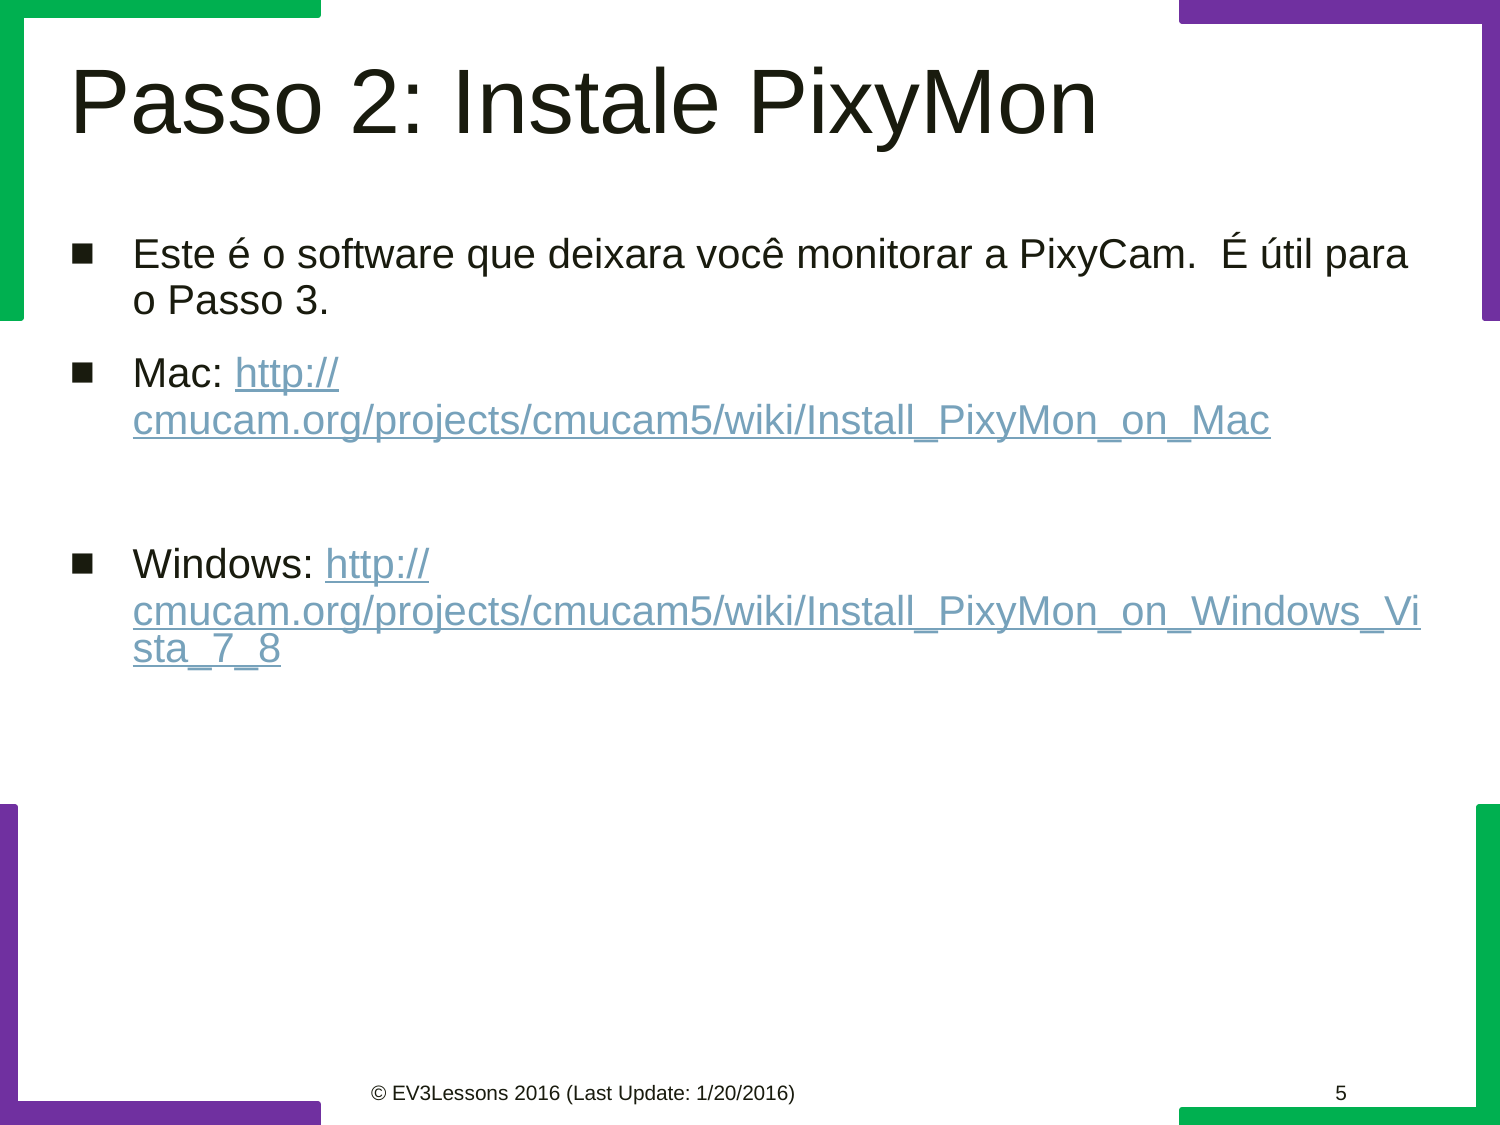

# Passo 2: Instale PixyMon
Este é o software que deixara você monitorar a PixyCam.  É útil para o Passo 3.
Mac: http://cmucam.org/projects/cmucam5/wiki/Install_PixyMon_on_Mac

Windows: http://cmucam.org/projects/cmucam5/wiki/Install_PixyMon_on_Windows_Vista_7_8

© EV3Lessons 2016 (Last Update: 1/20/2016)
5